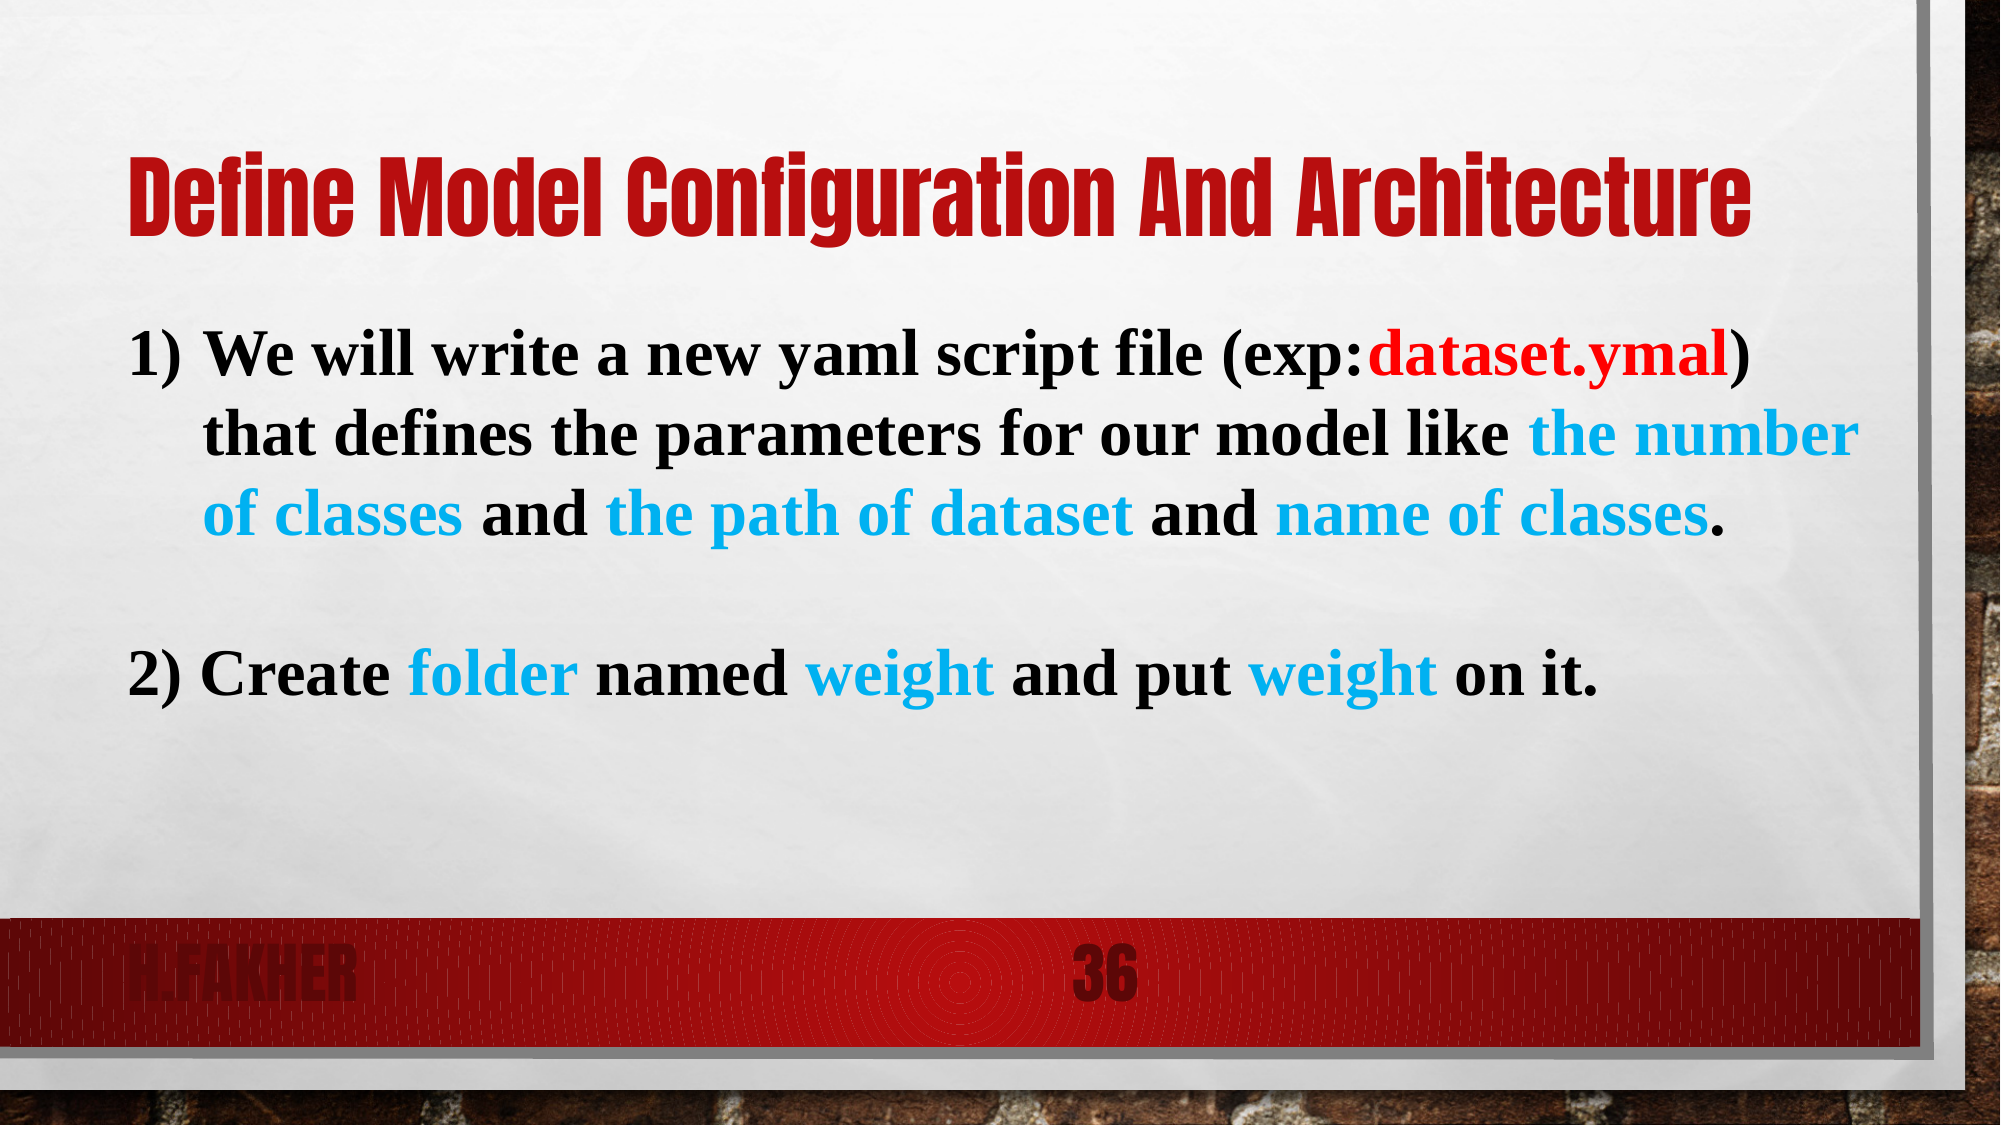

# Define Model Configuration And Architecture
We will write a new yaml script file (exp:dataset.ymal) that defines the parameters for our model like the number of classes and the path of dataset and name of classes.

2) Create folder named weight and put weight on it.
H.Fakher
36